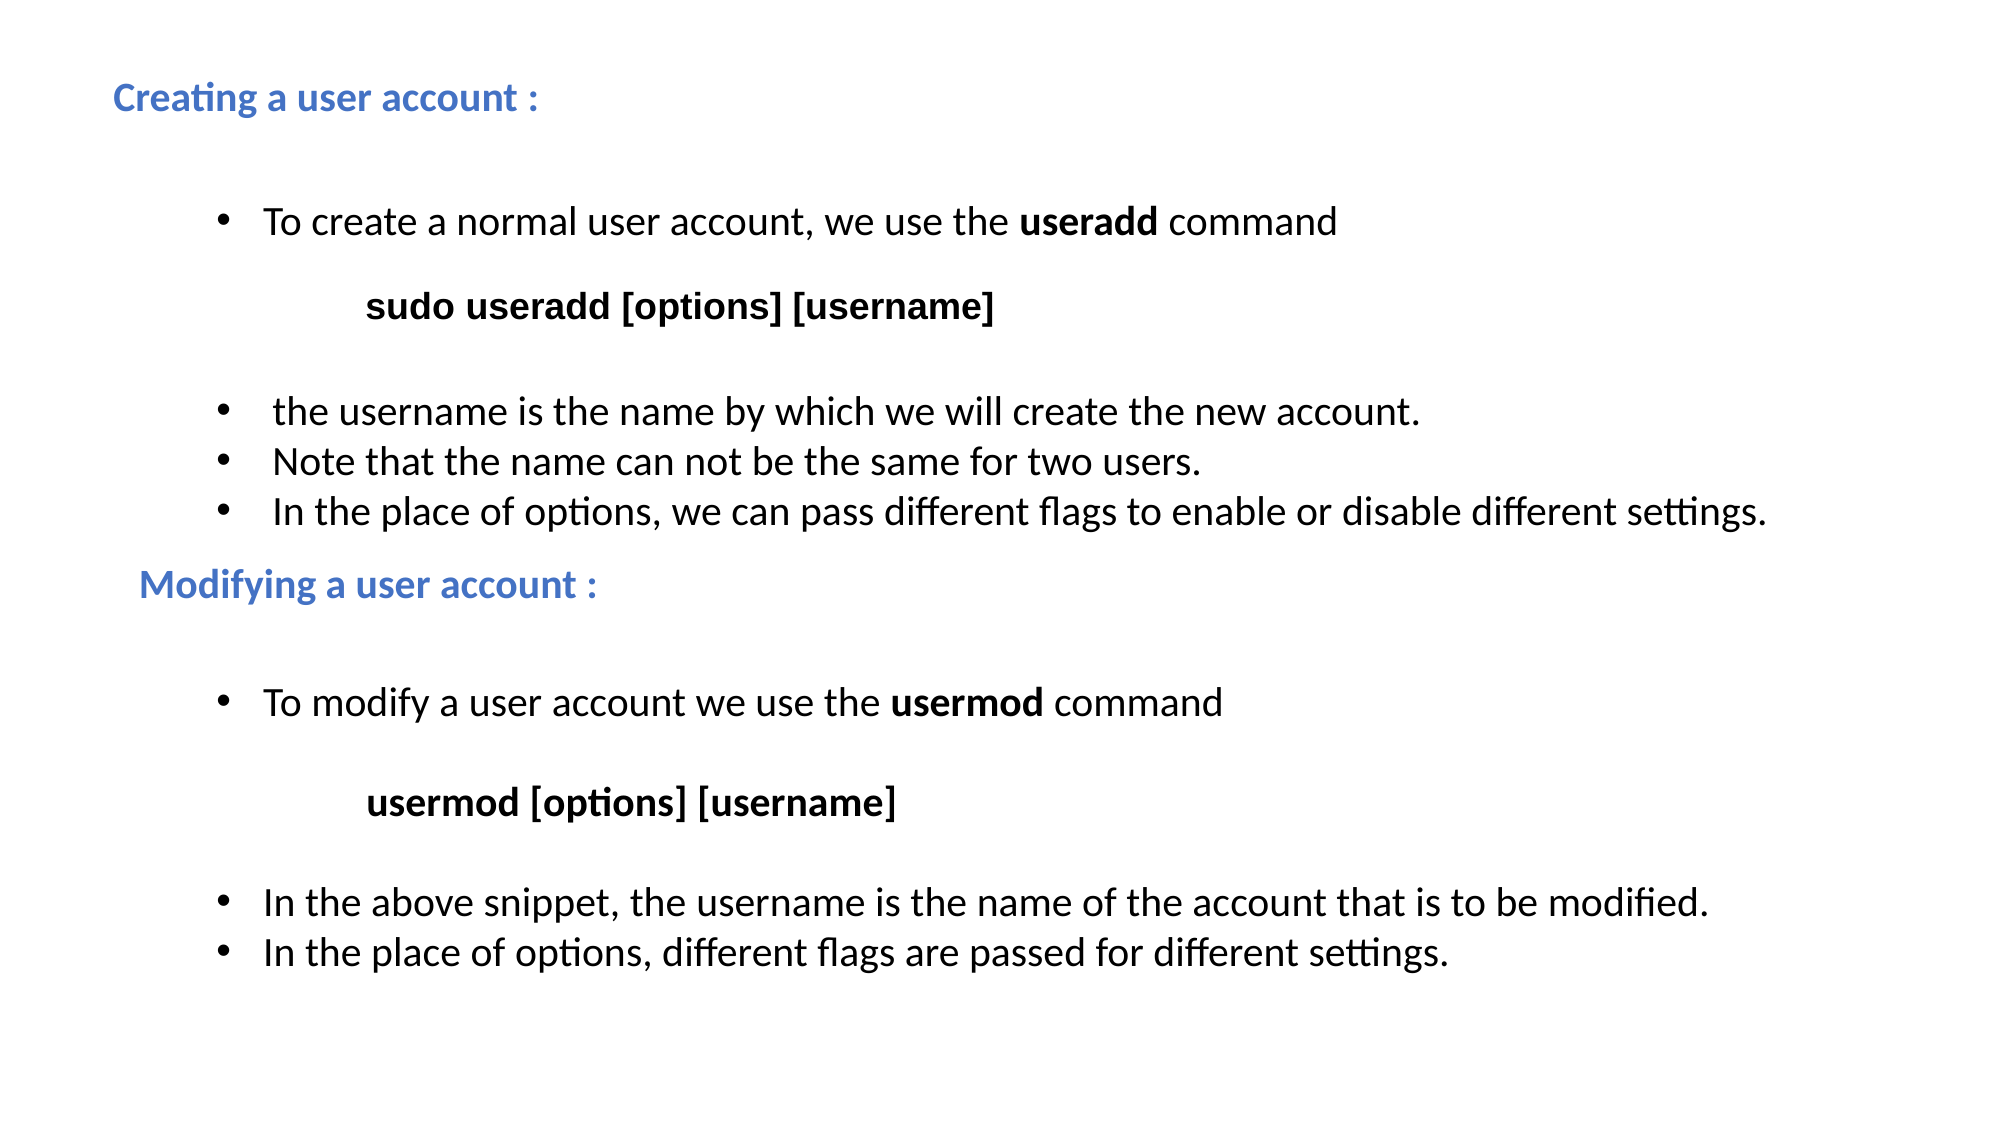

Creating a user account :
To create a normal user account, we use the useradd command
sudo useradd [options] [username]
the username is the name by which we will create the new account.
Note that the name can not be the same for two users.
In the place of options, we can pass different flags to enable or disable different settings.
Modifying a user account :
To modify a user account we use the usermod command

	usermod [options] [username]
In the above snippet, the username is the name of the account that is to be modified.
In the place of options, different flags are passed for different settings.